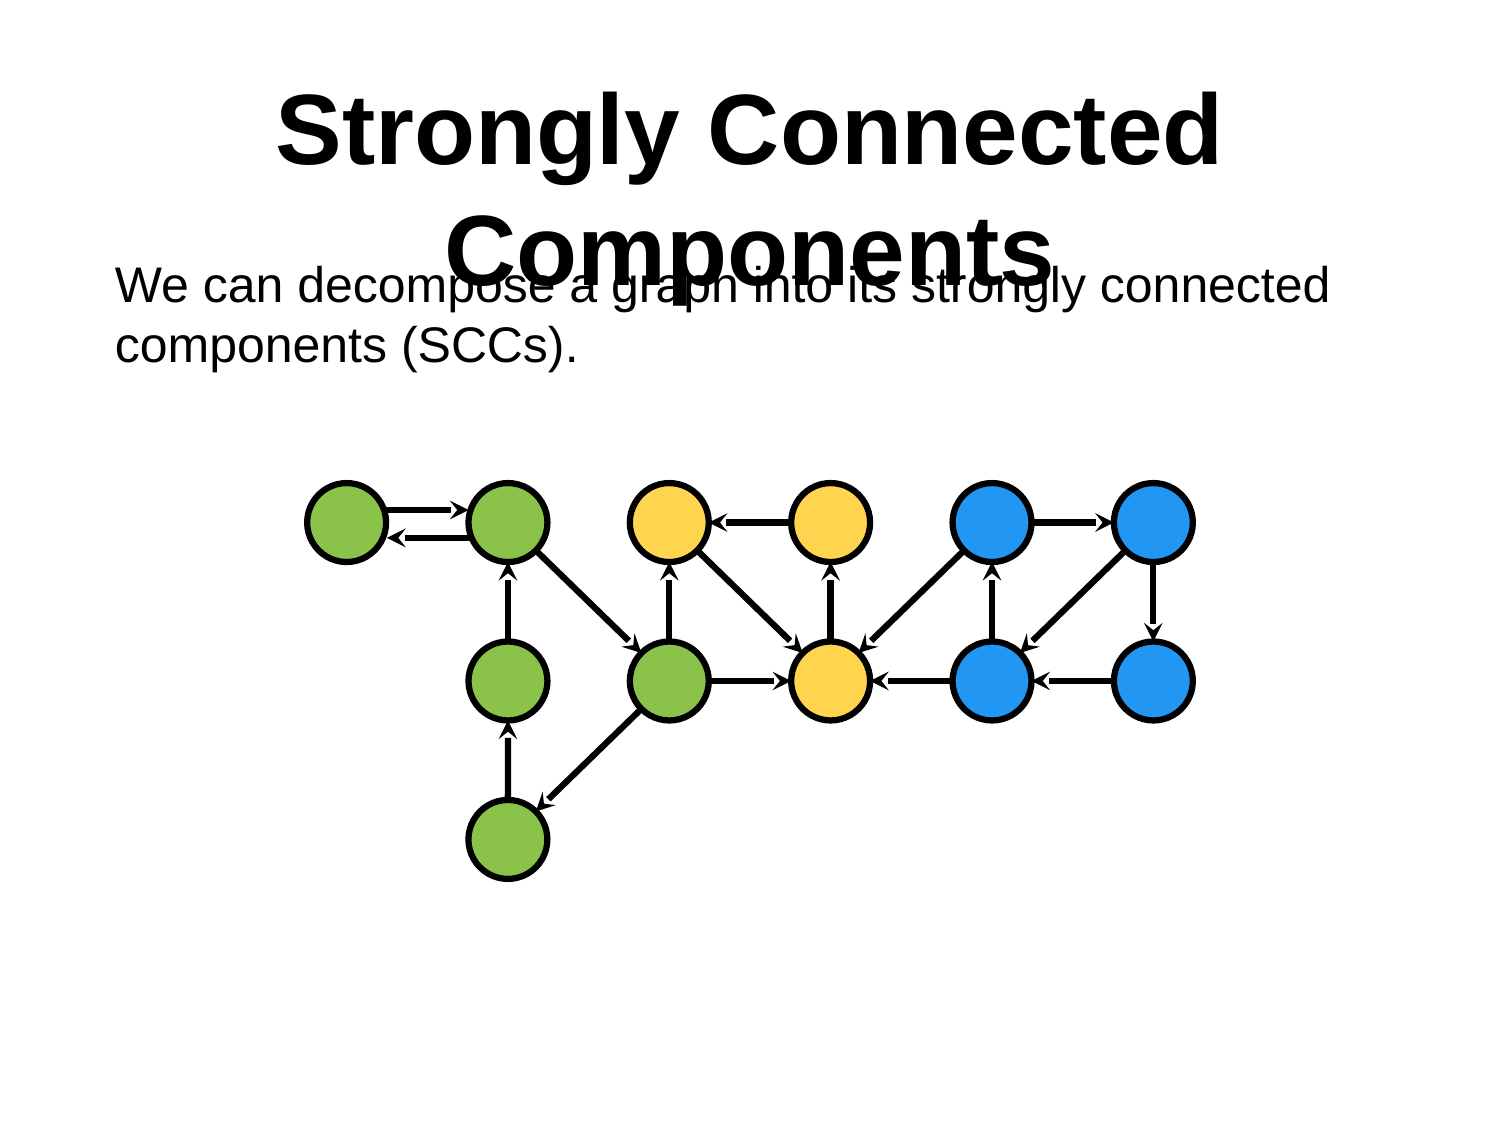

Strongly Connected Components
We can decompose a graph into its strongly connected components (SCCs).